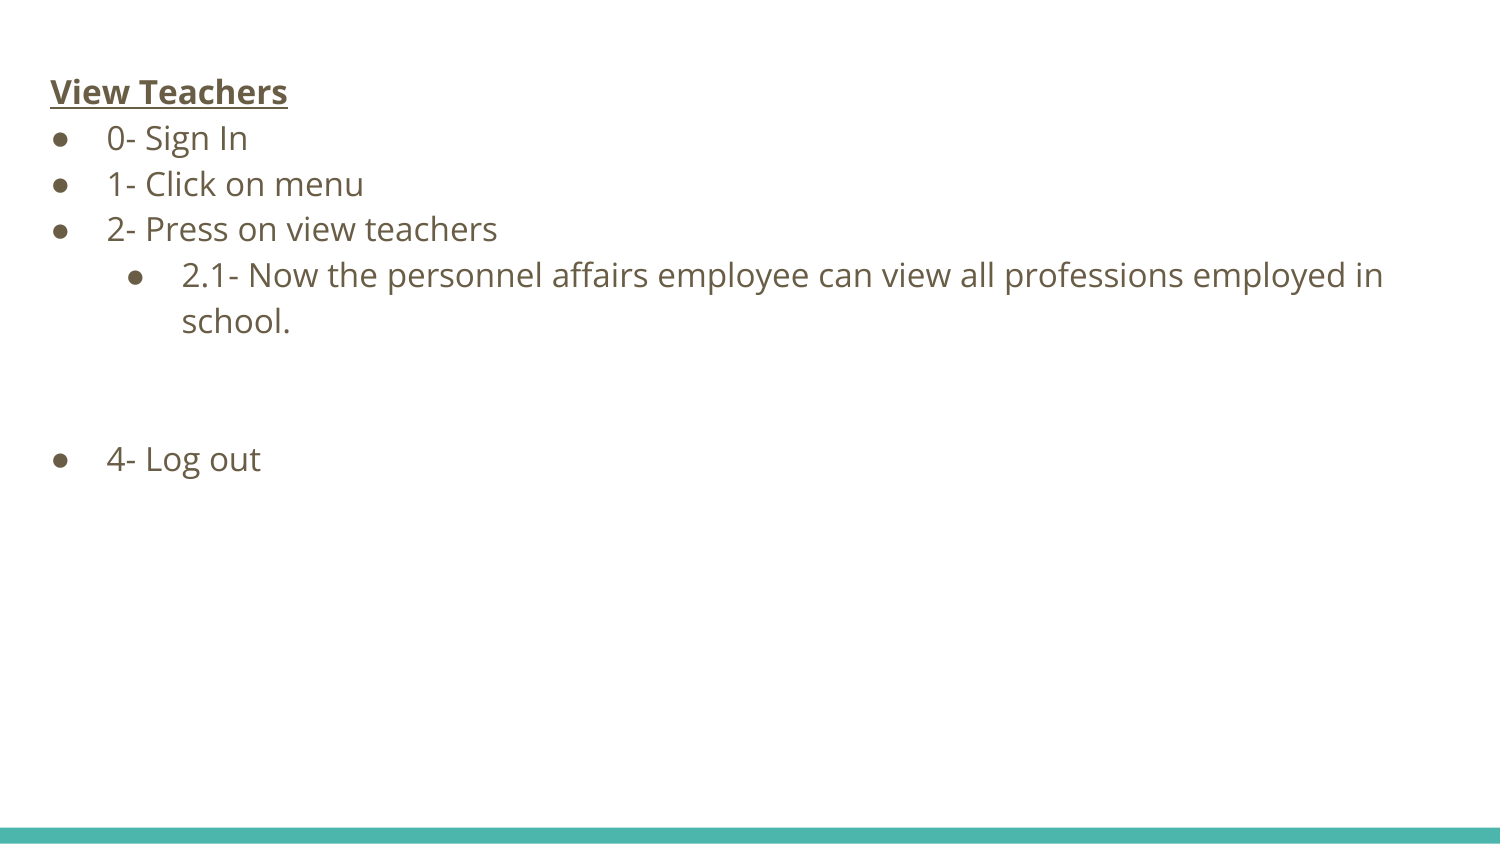

View Teachers
0- Sign In
1- Click on menu
2- Press on view teachers
2.1- Now the personnel affairs employee can view all professions employed in school.

4- Log out